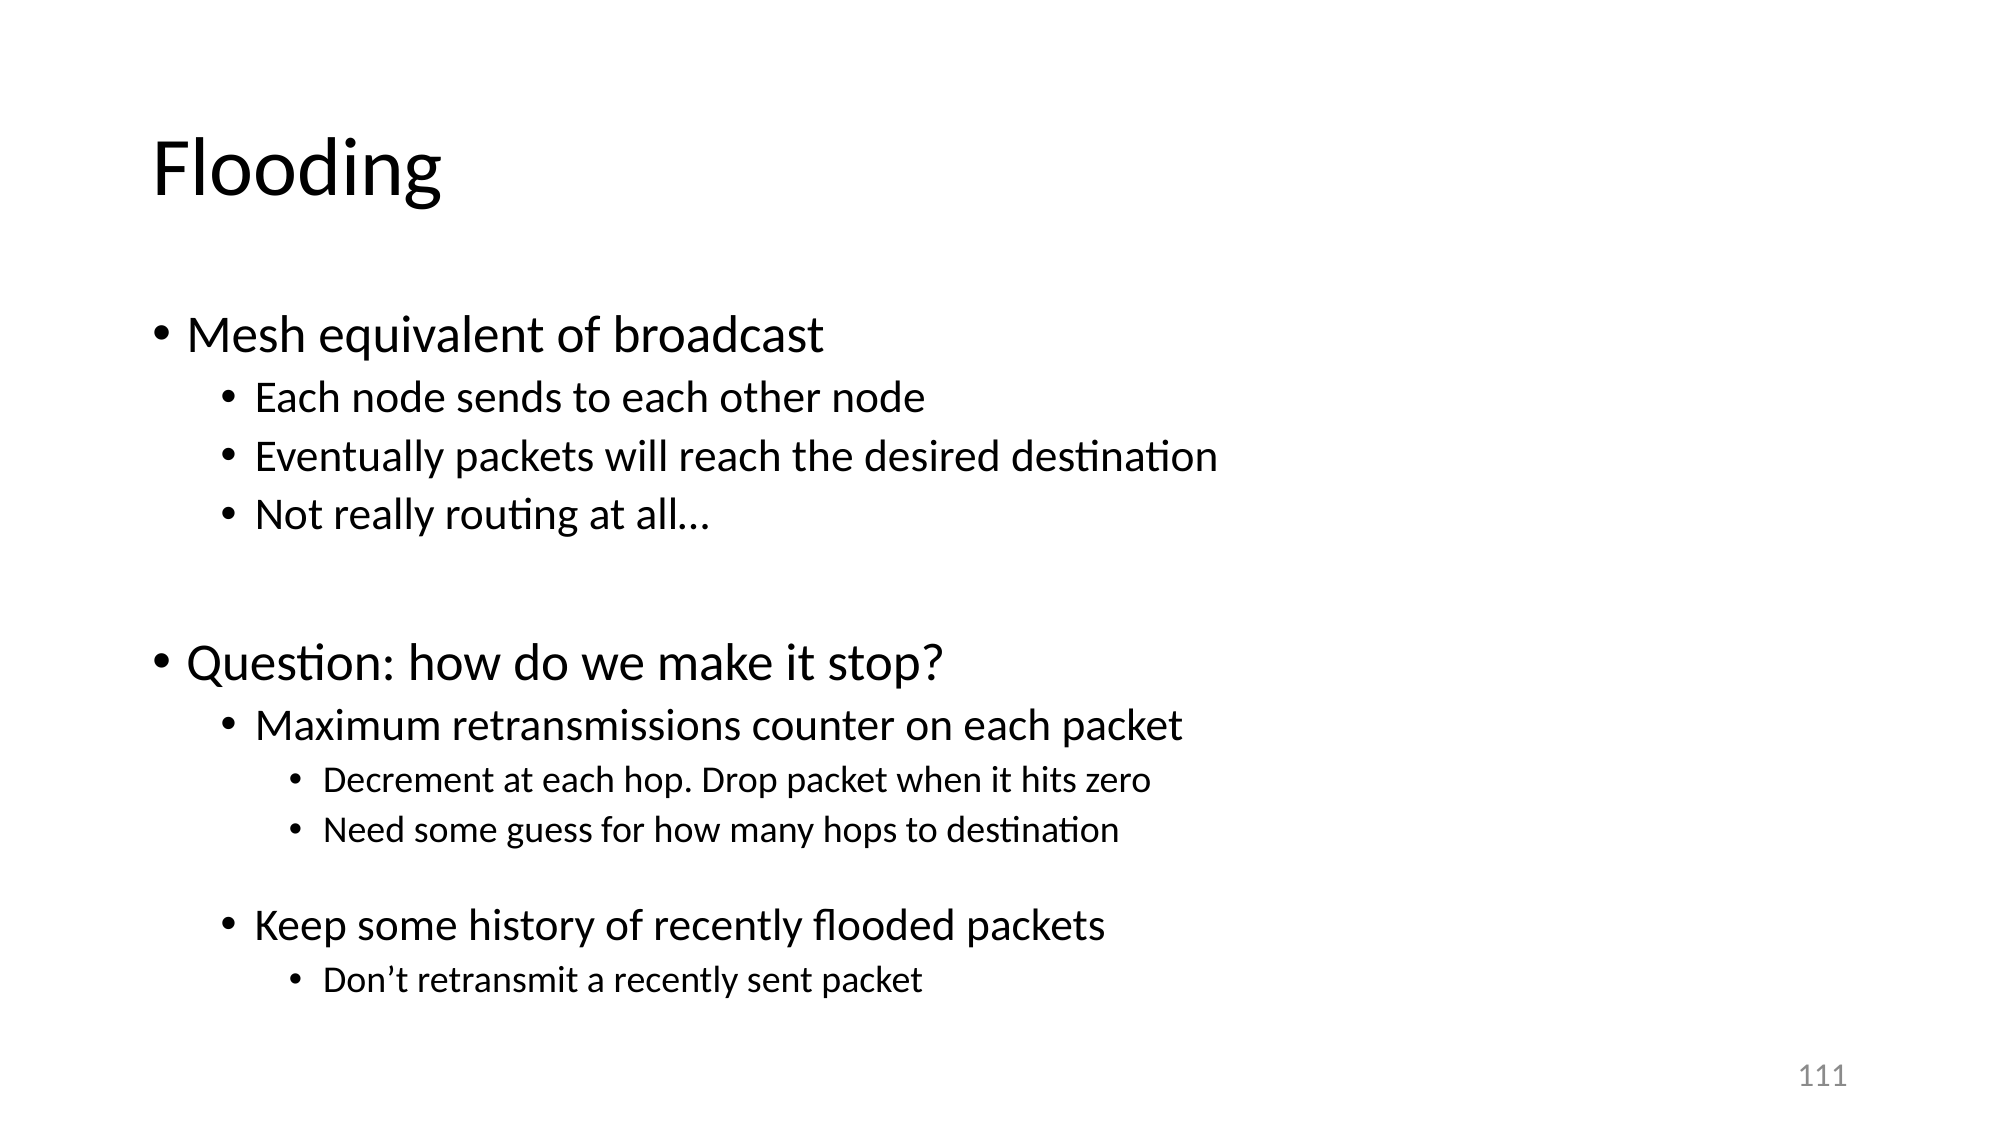

# Flooding
Mesh equivalent of broadcast
Each node sends to each other node
Eventually packets will reach the desired destination
Not really routing at all…

Question: how do we make it stop?
Maximum retransmissions counter on each packet
Decrement at each hop. Drop packet when it hits zero
Need some guess for how many hops to destination
Keep some history of recently flooded packets
Don’t retransmit a recently sent packet
111